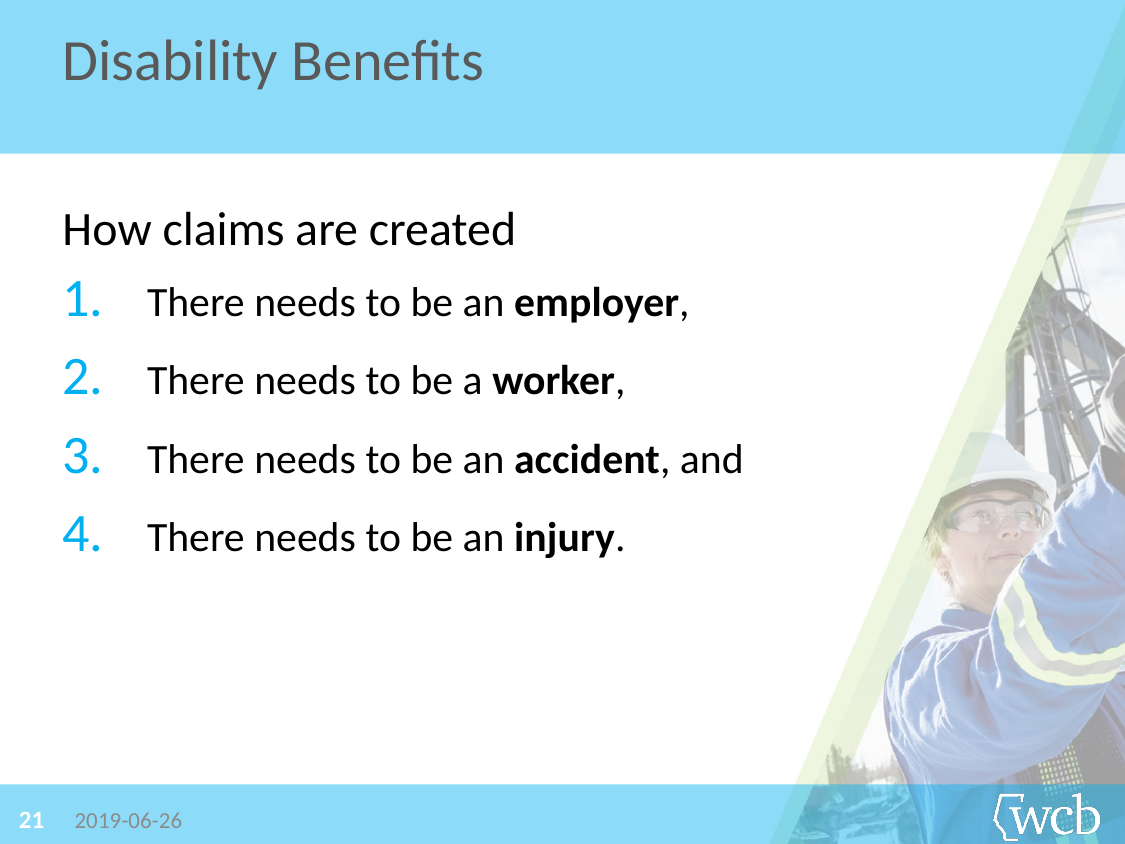

Disability Benefits
How claims are created
There needs to be an employer,
There needs to be a worker,
There needs to be an accident, and
There needs to be an injury.
21
2019-06-26